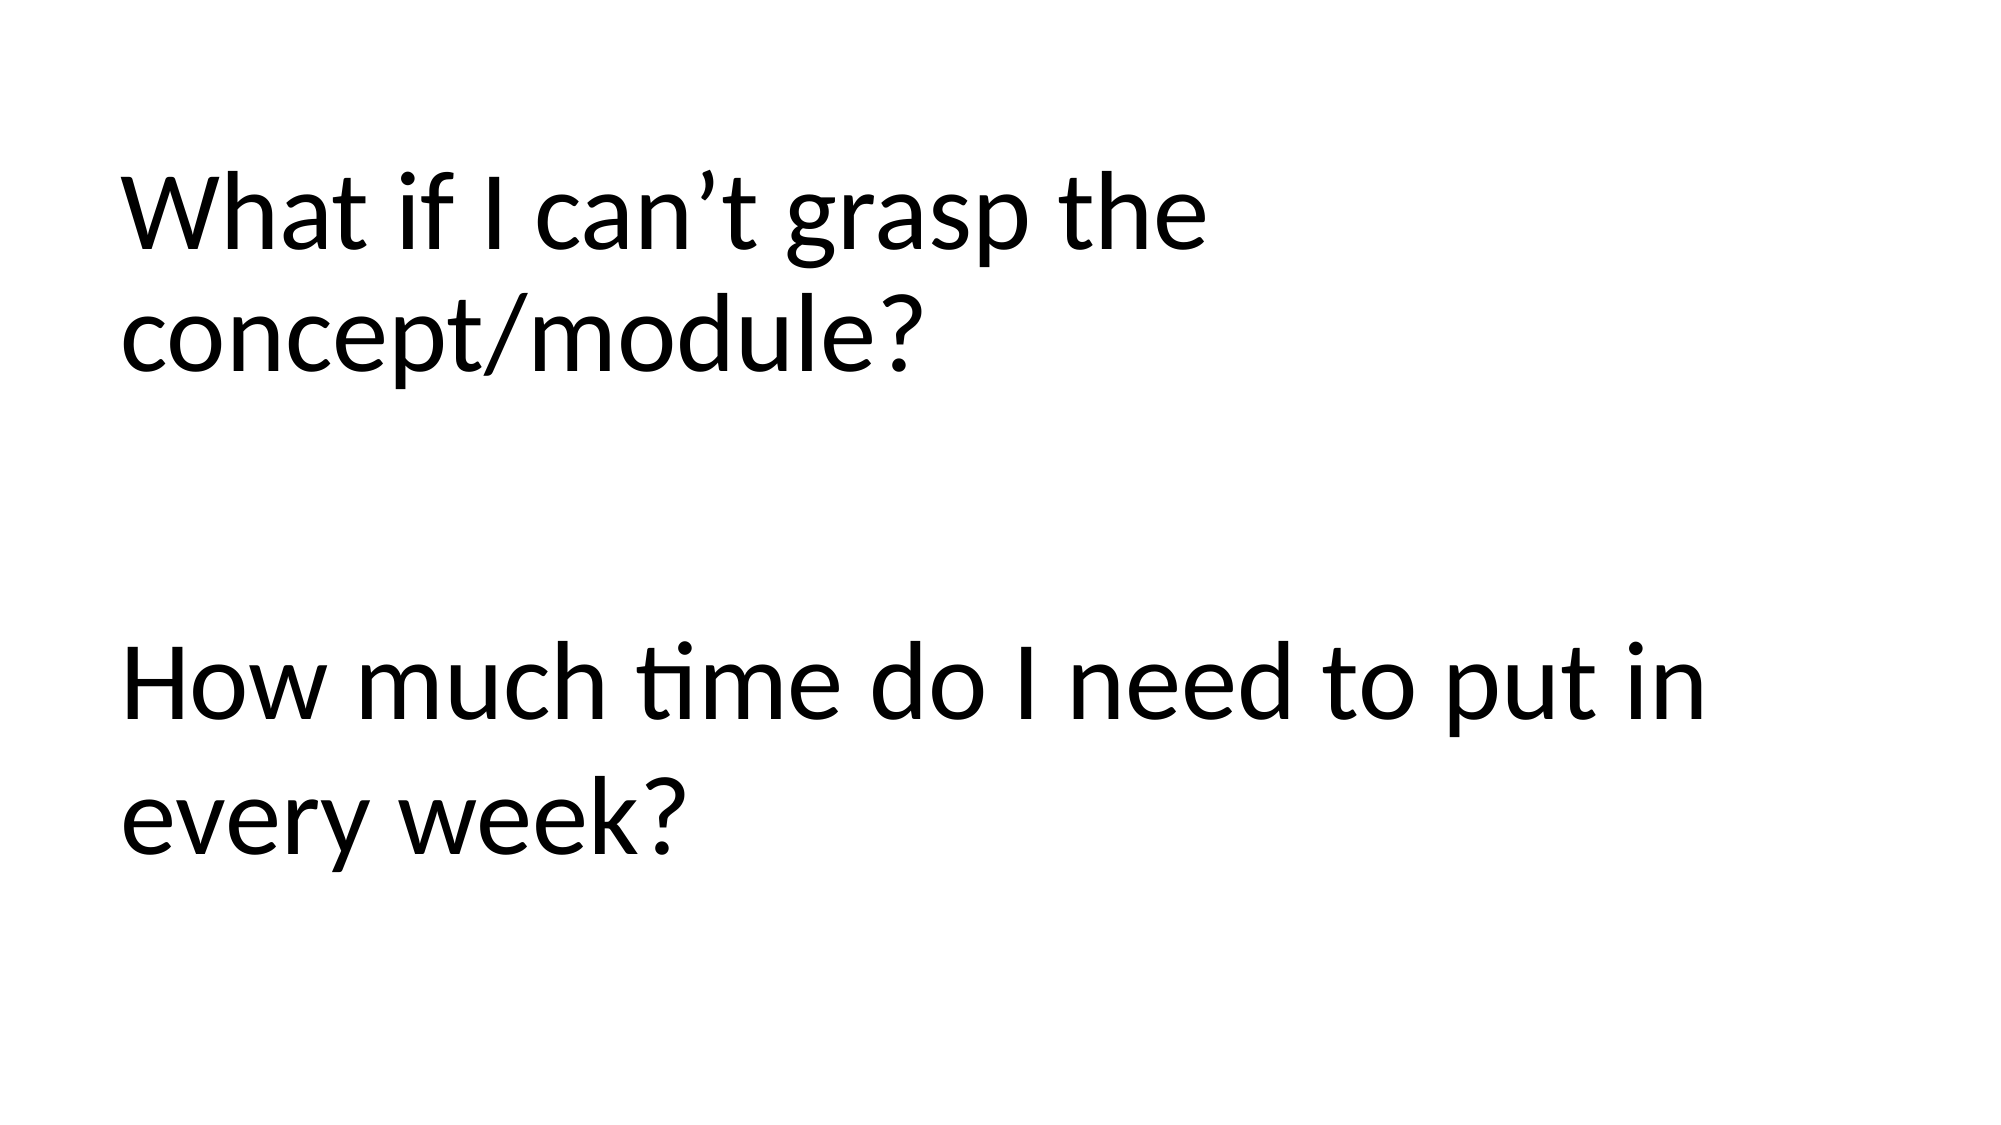

# What if I can’t grasp the concept/module?
How much time do I need to put in every week?